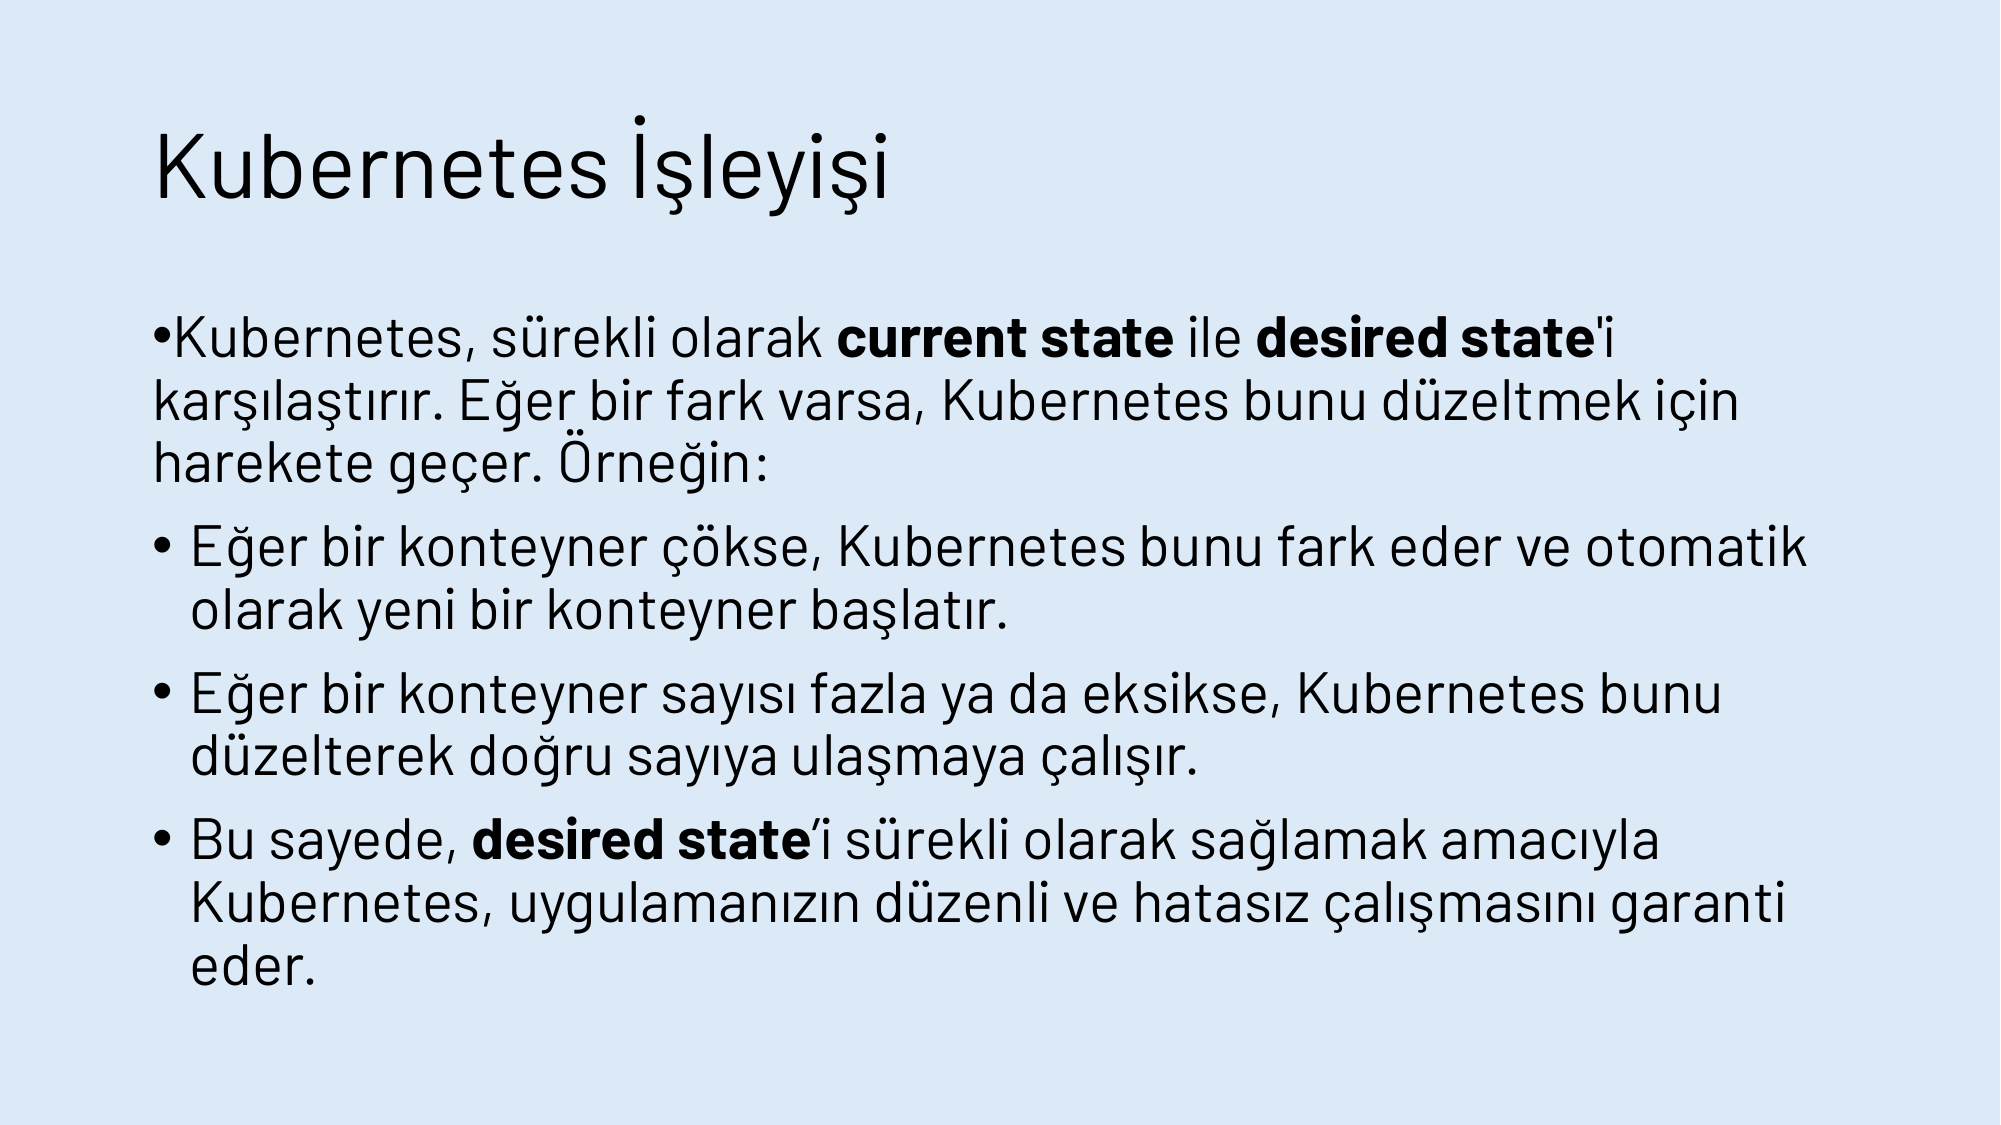

# Kubernetes İşleyişi
Kubernetes, sürekli olarak current state ile desired state'i karşılaştırır. Eğer bir fark varsa, Kubernetes bunu düzeltmek için harekete geçer. Örneğin:
Eğer bir konteyner çökse, Kubernetes bunu fark eder ve otomatik olarak yeni bir konteyner başlatır.
Eğer bir konteyner sayısı fazla ya da eksikse, Kubernetes bunu düzelterek doğru sayıya ulaşmaya çalışır.
Bu sayede, desired state’i sürekli olarak sağlamak amacıyla Kubernetes, uygulamanızın düzenli ve hatasız çalışmasını garanti eder.